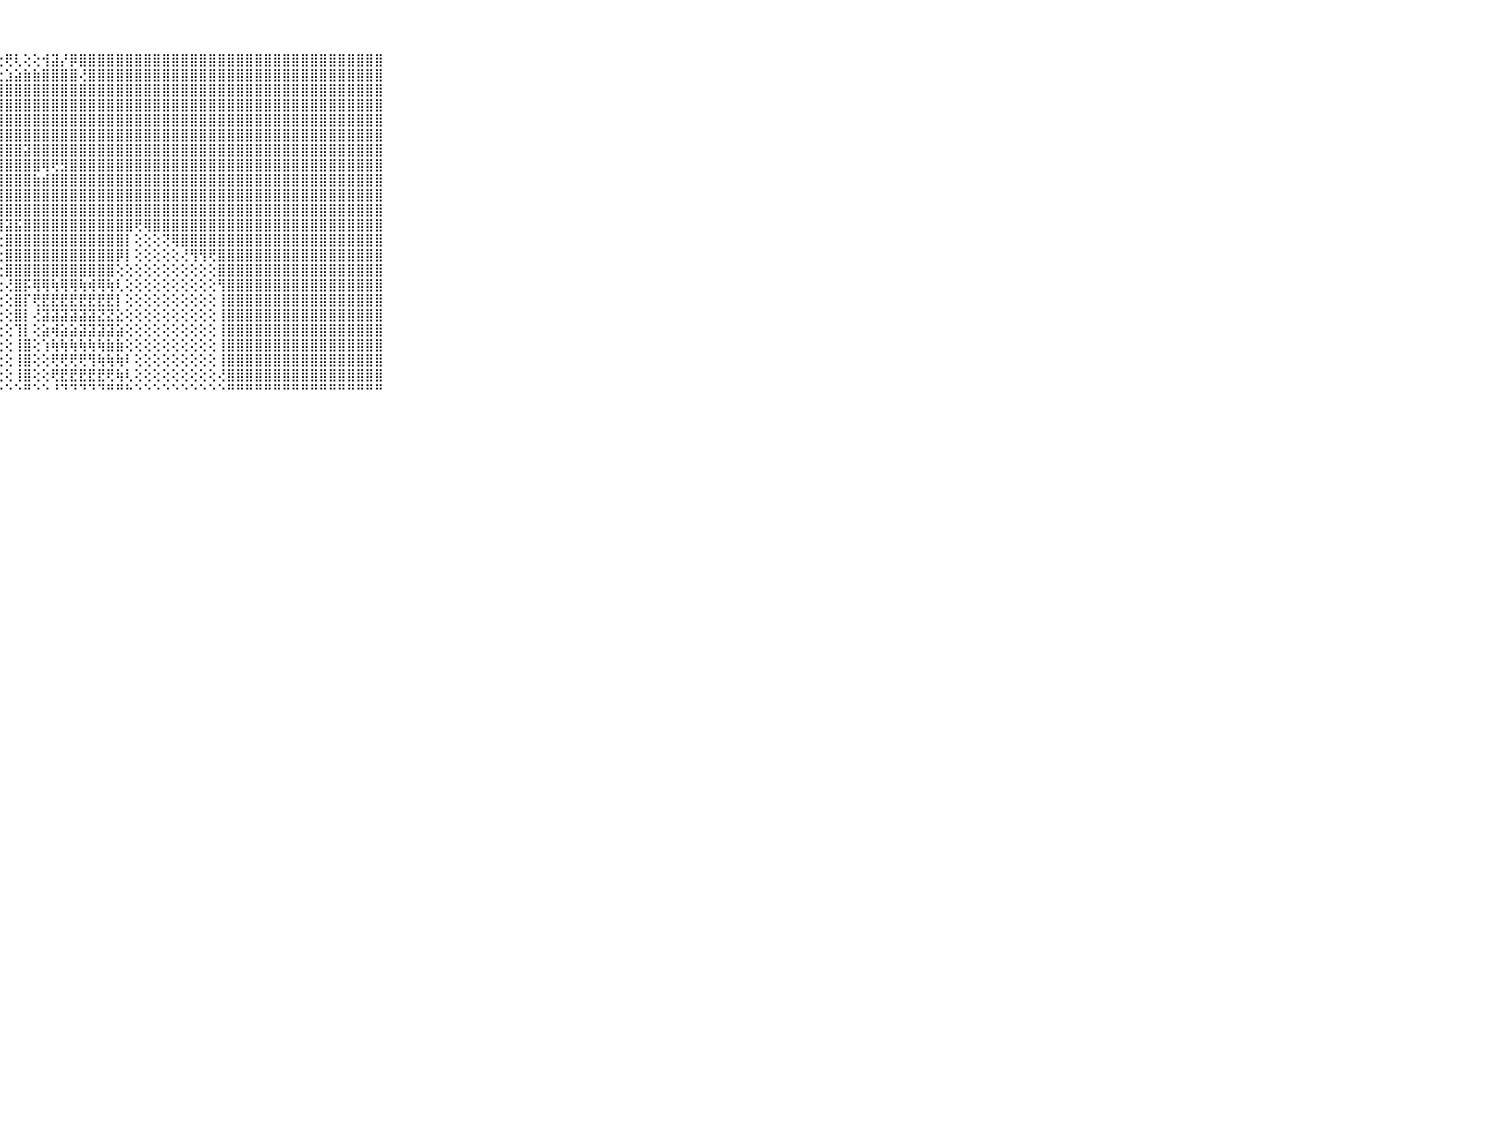

⠀⠀⠀⠀⠀⠀⠀⠀⠀⠀⠀⣿⣿⣿⣿⣿⣿⣿⣿⣿⣿⡿⢏⠄⢕⢎⠜⢑⢟⢇⢕⢕⢺⣽⡜⡿⣿⣿⣿⣿⣿⣿⣿⣿⣿⣿⣿⣿⣿⣿⣿⣿⣿⣿⣿⣿⣿⣿⣿⣿⣿⣿⣿⣿⣿⣿⣿⣿⣿⠀⠀⠀⠀⠀⠀⠀⠀⠀⠀⠀⠀
⠀⠀⠀⠀⠀⠀⠀⠀⠀⠀⠀⣿⣿⣿⣿⣿⣿⣿⣿⣿⣿⡇⢕⢕⢕⢕⢕⣕⣱⣵⣷⣷⣿⣿⣿⣿⢜⣿⣿⣿⣿⣿⣿⣿⣿⣿⣿⣿⣿⣿⣿⣿⣿⣿⣿⣿⣿⣿⣿⣿⣿⣿⣿⣿⣿⣿⣿⣿⣿⠀⠀⠀⠀⠀⠀⠀⠀⠀⠀⠀⠀
⠀⠀⠀⠀⠀⠀⠀⠀⠀⠀⠀⣿⣿⣿⣿⣿⣿⣿⣿⣿⣿⡇⢕⢕⢱⣾⣿⣿⣿⣿⣿⣿⣿⣿⣿⣿⣿⣿⣿⣿⣿⣿⣿⣿⣿⣿⣿⣿⣿⣿⣿⣿⣿⣿⣿⣿⣿⣿⣿⣿⣿⣿⣿⣿⣿⣿⣿⣿⣿⠀⠀⠀⠀⠀⠀⠀⠀⠀⠀⠀⠀
⠀⠀⠀⠀⠀⠀⠀⠀⠀⠀⠀⣿⣿⣿⣿⣿⣿⣿⣿⣿⣿⣿⣇⢕⣿⣿⣿⣿⣿⣿⣿⣿⣿⣿⣿⣿⣿⣿⣿⣿⣿⣿⣿⣿⣿⣿⣿⣿⣿⣿⣿⣿⣿⣿⣿⣿⣿⣿⣿⣿⣿⣿⣿⣿⣿⣿⣿⣿⣿⠀⠀⠀⠀⠀⠀⠀⠀⠀⠀⠀⠀
⠀⠀⠀⠀⠀⠀⠀⠀⠀⠀⠀⣿⣿⣿⣿⣿⣿⣿⣿⣿⣿⣿⣿⡕⢸⣿⣿⣿⣿⣿⣿⣿⣿⣿⣿⣿⣿⣿⣿⣿⣿⣿⣿⣿⣿⣿⣿⣿⣿⣿⣿⣿⣿⣿⣿⣿⣿⣿⣿⣿⣿⣿⣿⣿⣿⣿⣿⣿⣿⠀⠀⠀⠀⠀⠀⠀⠀⠀⠀⠀⠀
⠀⠀⠀⠀⠀⠀⠀⠀⠀⠀⠀⣿⣿⣿⣿⣿⣿⣿⣿⣿⣿⣿⣿⣷⡜⣿⣿⣿⣿⣿⣿⣿⣿⣿⣿⣿⣿⣿⣿⣿⣿⣿⣿⣿⣿⣿⣿⣿⣿⣿⣿⣿⣿⣿⣿⣿⣿⣿⣿⣿⣿⣿⣿⣿⣿⣿⣿⣿⣿⠀⠀⠀⠀⠀⠀⠀⠀⠀⠀⠀⠀
⠀⠀⠀⠀⠀⠀⠀⠀⠀⠀⠀⣿⣿⣿⣿⣿⣿⣿⣿⣿⣿⣿⣿⣿⣳⣿⣿⣿⣿⣿⣽⣿⣿⣿⣿⣿⣿⣿⣿⣿⣿⣿⣿⣿⣿⣿⣿⣿⣿⣿⣿⣿⣿⣿⣿⣿⣿⣿⣿⣿⣿⣿⣿⣿⣿⣿⣿⣿⣿⠀⠀⠀⠀⠀⠀⠀⠀⠀⠀⠀⠀
⠀⠀⠀⠀⠀⠀⠀⠀⠀⠀⠀⣿⣿⣿⣿⣿⣿⣿⣿⣿⣿⣿⣿⣿⣿⣿⣿⣾⣿⣿⣿⣿⢿⢟⣻⣿⣿⣿⣿⣿⣿⣿⣿⣿⣿⣿⣿⣿⣿⣿⣿⣿⣿⣿⣿⣿⣿⣿⣿⣿⣿⣿⣿⣿⣿⣿⣿⣿⣿⠀⠀⠀⠀⠀⠀⠀⠀⠀⠀⠀⠀
⠀⠀⠀⠀⠀⠀⠀⠀⠀⠀⠀⣿⣿⣿⣿⣿⣿⣿⣿⣿⣿⣿⣿⣿⣿⣿⣿⣿⣿⣿⣿⣷⣾⣿⣿⣿⣿⣿⣿⣿⣿⣿⣿⣿⣿⣿⣿⣿⣿⣿⣿⣿⣿⣿⣿⣿⣿⣿⣿⣿⣿⣿⣿⣿⣿⣿⣿⣿⣿⠀⠀⠀⠀⠀⠀⠀⠀⠀⠀⠀⠀
⠀⠀⠀⠀⠀⠀⠀⠀⠀⠀⠀⣿⣿⣿⣿⣿⣿⣿⣿⣿⣿⣿⣿⣿⣿⣿⣿⣿⣿⣿⣿⣿⣿⣿⣿⣿⣿⣿⣿⣿⣿⣿⣿⣿⣿⣿⣿⣿⣿⣿⣿⣿⣿⣿⣿⣿⣿⣿⣿⣿⣿⣿⣿⣿⣿⣿⣿⣿⣿⠀⠀⠀⠀⠀⠀⠀⠀⠀⠀⠀⠀
⠀⠀⠀⠀⠀⠀⠀⠀⠀⠀⠀⣿⣿⣿⣿⣿⣿⣿⣿⣿⣿⣿⣿⣿⣿⡿⢿⣿⣿⣿⣿⣿⣿⣿⣿⣿⣿⣿⣿⣿⣿⣿⣿⣿⣿⣿⣿⣿⣿⣿⣿⣿⣿⣿⣿⣿⣿⣿⣿⣿⣿⣿⣿⣿⣿⣿⣿⣿⣿⠀⠀⠀⠀⠀⠀⠀⠀⠀⠀⠀⠀
⠀⠀⠀⠀⠀⠀⠀⠀⠀⠀⠀⣿⣿⣿⣿⣿⣿⣿⣿⣿⣿⣿⡿⢟⢏⢕⢝⢹⣽⣯⣿⣿⣿⣿⣿⣿⣿⣿⣿⣿⣿⣿⢟⢿⣿⣿⣿⣿⣿⣿⣿⣿⣿⣿⣿⣿⣿⣿⣿⣿⣿⣿⣿⣿⣿⣿⣿⣿⣿⠀⠀⠀⠀⠀⠀⠀⠀⠀⠀⠀⠀
⠀⠀⠀⠀⠀⠀⠀⠀⠀⠀⠀⣿⣿⣿⣿⣿⣿⣿⣿⢿⢟⢝⢅⢄⢕⢕⢕⢕⣿⣿⣿⣿⣿⣿⣿⣿⣿⣿⣿⣿⣿⡇⢕⢕⢕⢝⢿⣿⣿⣿⣿⣿⣿⣿⣿⣿⣿⣿⣿⣿⣿⣿⣿⣿⣿⣿⣿⣿⣿⠀⠀⠀⠀⠀⠀⠀⠀⠀⠀⠀⠀
⠀⠀⠀⠀⠀⠀⠀⠀⠀⠀⠀⣿⣿⣿⣿⣿⢟⢏⢕⢕⢕⢕⢕⢕⢕⢕⢕⢕⣿⣿⣿⣿⣿⣿⣿⣿⣿⣿⣿⣿⡿⡇⢕⢕⢕⢕⢕⢜⢻⢻⢟⣿⣿⣿⣿⣿⣿⣿⣿⣿⣿⣿⣿⣿⣿⣿⣿⣿⣿⠀⠀⠀⠀⠀⠀⠀⠀⠀⠀⠀⠀
⠀⠀⠀⠀⠀⠀⠀⠀⠀⠀⠀⣿⣿⢟⢝⢕⢕⢕⢕⢕⢕⢕⢕⢕⢕⢕⢕⢕⣿⣿⣿⣿⣿⣿⣿⣿⣿⣿⣿⣿⢕⢕⢕⢕⢕⢕⢕⢕⢕⢕⢕⣿⣿⣿⣿⣿⣿⣿⣿⣿⣿⣿⣿⣿⣿⣿⣿⣿⣿⠀⠀⠀⠀⠀⠀⠀⠀⠀⠀⠀⠀
⠀⠀⠀⠀⠀⠀⠀⠀⠀⠀⠀⣿⡟⠕⠀⢕⢕⢕⢕⢕⢕⢕⢕⢕⢕⢕⢕⢕⢜⣿⡯⢿⢿⢷⢿⢿⢷⢾⢿⢷⢇⢕⢕⢕⢕⢕⢕⢕⢕⢕⢕⢻⣿⣿⣿⣿⣿⣿⣿⣿⣿⣿⣿⣿⣿⣿⣿⣿⣿⠀⠀⠀⠀⠀⠀⠀⠀⠀⠀⠀⠀
⠀⠀⠀⠀⠀⠀⠀⠀⠀⠀⠀⣿⡇⠀⠀⢕⢕⢕⢕⠀⢕⢕⢕⢕⢕⢕⢕⢕⢕⣿⡏⢟⣟⣟⣟⣟⣟⣟⣟⣟⡇⢕⢕⢕⢕⢕⢕⢕⢕⢕⢕⢸⣿⣿⣿⣿⣿⣿⣿⣿⣿⣿⣿⣿⣿⣿⣿⣿⣿⠀⠀⠀⠀⠀⠀⠀⠀⠀⠀⠀⠀
⠀⠀⠀⠀⠀⠀⠀⠀⠀⠀⠀⢝⢕⠀⠀⢁⠕⢕⠁⠀⠑⢕⢕⢕⢕⢕⢕⢕⢕⣿⡇⢜⣽⣽⣽⣽⣽⣽⣝⣝⣕⢕⢕⢕⢕⢕⢕⢕⢕⢕⢕⢸⣿⣿⣿⣿⣿⣿⣿⣿⣿⣿⣿⣿⣿⣿⣿⣿⣿⠀⠀⠀⠀⠀⠀⠀⠀⠀⠀⠀⠀
⠀⠀⠀⠀⠀⠀⠀⠀⠀⠀⠀⢕⢇⠀⢔⢄⢁⠁⠀⠀⠀⢕⢕⢕⢕⢕⢕⢕⢕⢹⡇⢕⣵⢾⣵⣵⣽⣽⣽⣽⣵⢕⢕⢕⢕⢕⢕⢕⢕⢕⢕⢸⣿⣿⣿⣿⣿⣿⣿⣿⣿⣿⣿⣿⣿⣿⣿⣿⣿⠀⠀⠀⠀⠀⠀⠀⠀⠀⠀⠀⠀
⠀⠀⠀⠀⠀⠀⠀⠀⠀⠀⠀⢕⢕⠀⠀⠕⢕⢕⠀⠀⠀⢕⢕⢕⢕⢕⢕⢕⢕⢸⣿⢕⢱⢷⢷⢷⢷⢷⢷⣷⣷⢕⢕⢕⢕⢕⢕⢕⢕⢕⢕⢸⣿⣿⣿⣿⣿⣿⣿⣿⣿⣿⣿⣿⣿⣿⣿⣿⣿⠀⠀⠀⠀⠀⠀⠀⠀⠀⠀⠀⠀
⠀⠀⠀⠀⠀⠀⠀⠀⠀⠀⠀⢕⢕⢄⠀⢔⢕⠁⠀⠀⠀⢕⠁⢕⢕⢕⢕⢕⢕⢸⣿⢕⢕⢟⢟⢟⢟⢻⢷⢷⢷⠇⢕⢕⢕⢕⢕⢕⢕⢕⢕⢸⣿⣿⣿⣿⣿⣿⣿⣿⣿⣿⣿⣿⣿⣿⣿⣿⣿⠀⠀⠀⠀⠀⠀⠀⠀⠀⠀⠀⠀
⠀⠀⠀⠀⠀⠀⠀⠀⠀⠀⠀⢕⢕⠁⠀⠀⠀⠀⠀⠀⠀⢕⢔⠑⢕⢕⢕⢕⢕⢸⣿⢕⢕⢟⣟⣟⣟⣟⣟⢟⢷⢇⢕⢕⢕⢕⢕⢕⢕⢕⢕⢜⣿⣿⣿⣿⣿⣿⣿⣿⣿⣿⣿⣿⣿⣿⣿⣿⣿⠀⠀⠀⠀⠀⠀⠀⠀⠀⠀⠀⠀
⠀⠀⠀⠀⠀⠀⠀⠀⠀⠀⠀⠑⠑⠀⠀⠀⠀⠀⠀⠀⠀⠑⠑⠀⠑⠑⠑⠑⠑⠑⠛⠑⠑⠘⠙⠙⠙⠙⠙⠛⠛⠓⠑⠑⠑⠑⠑⠑⠑⠑⠑⠑⠛⠛⠛⠛⠛⠛⠛⠛⠛⠛⠛⠛⠛⠛⠛⠛⠛⠀⠀⠀⠀⠀⠀⠀⠀⠀⠀⠀⠀